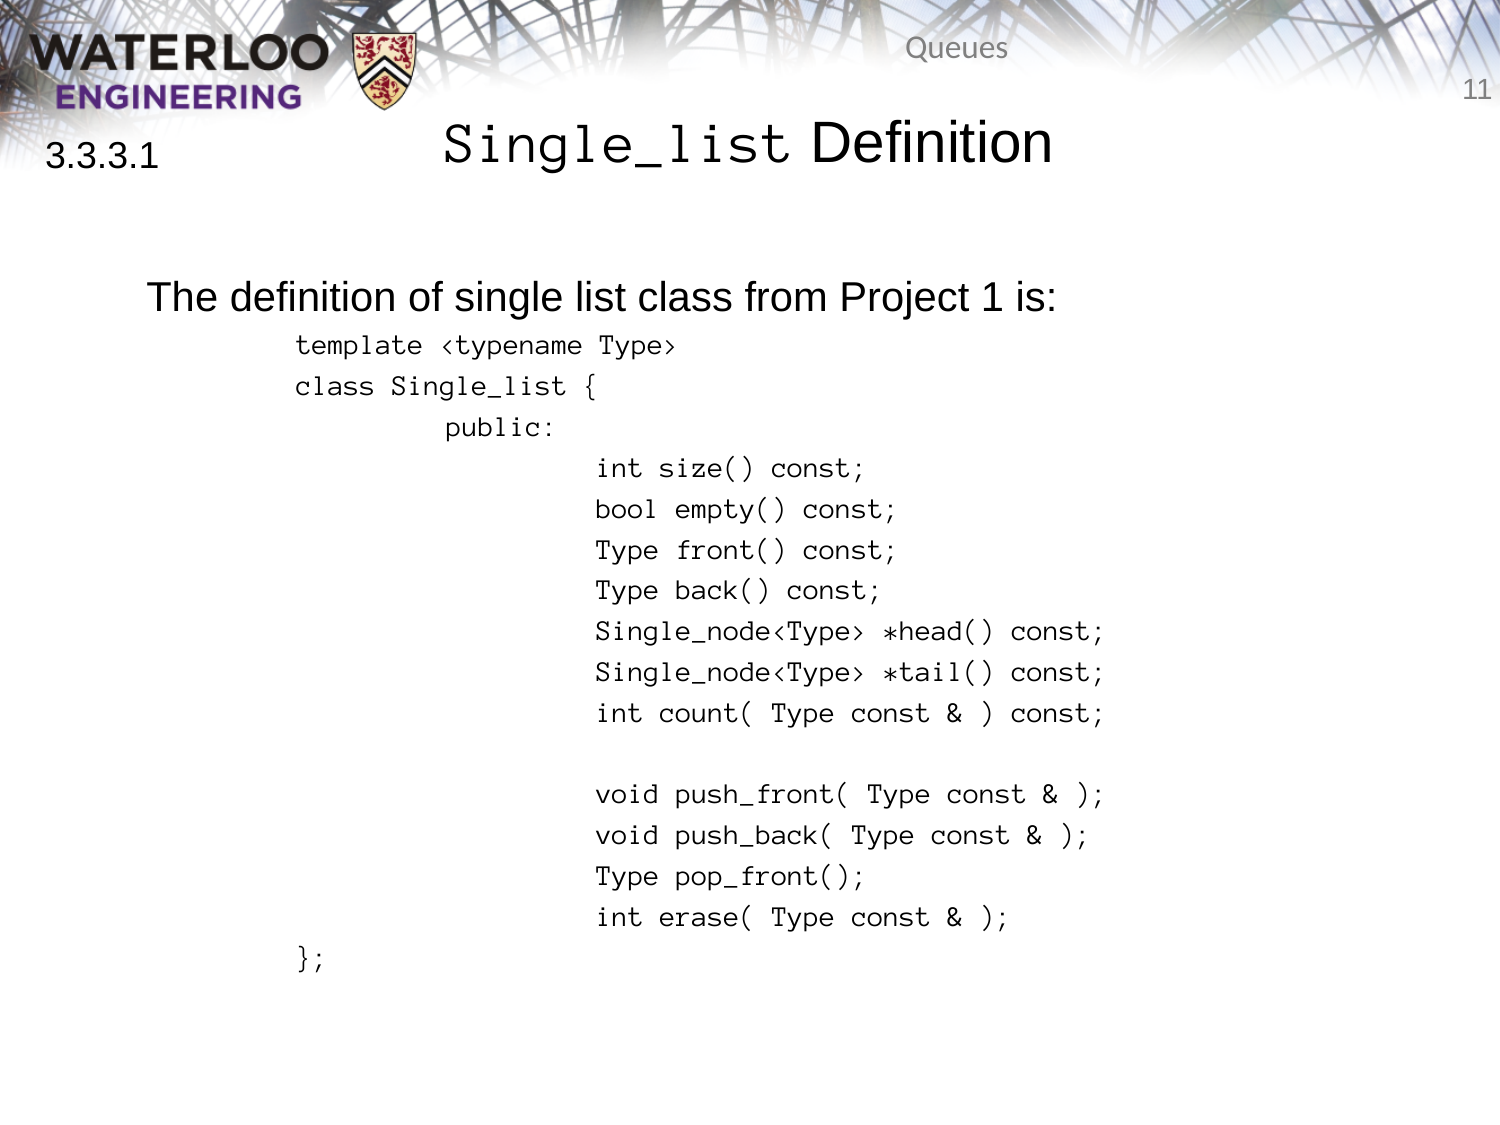

# Single_list Definition
3.3.3.1
	The definition of single list class from Project 1 is:
		template <typename Type>
		class Single_list {
			public:
				int size() const;
				bool empty() const;
				Type front() const;
				Type back() const;
				Single_node<Type> *head() const;
				Single_node<Type> *tail() const;
				int count( Type const & ) const;

				void push_front( Type const & );
				void push_back( Type const & );
				Type pop_front();
				int erase( Type const & );
		};